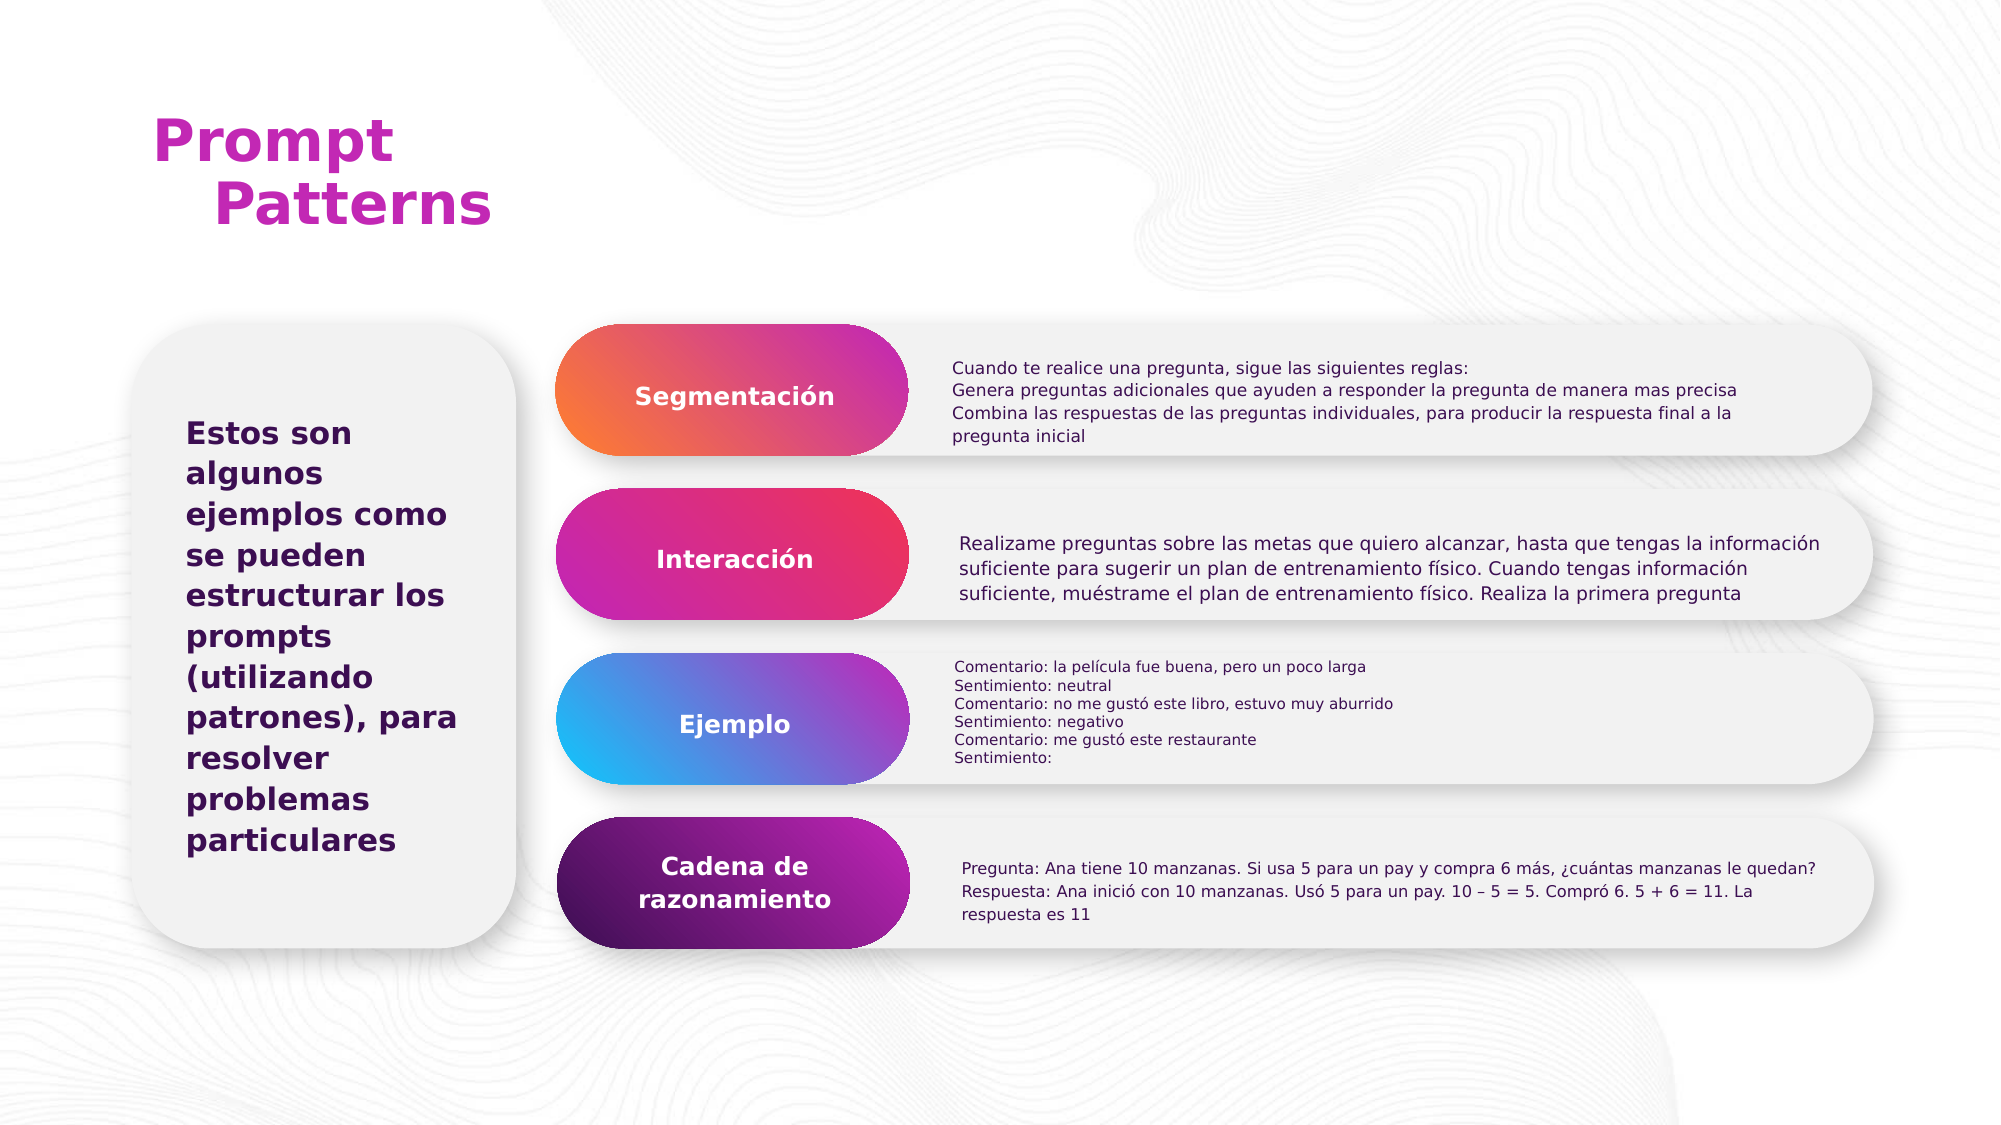

# Prompt Patterns

Cuando te realice una pregunta, sigue las siguientes reglas:
Genera preguntas adicionales que ayuden a responder la pregunta de manera mas precisa
Combina las respuestas de las preguntas individuales, para producir la respuesta final a la pregunta inicial
Segmentación
Estos son algunos ejemplos como se pueden estructurar los prompts (utilizando patrones), para resolver problemas particulares

Interacción
Realizame preguntas sobre las metas que quiero alcanzar, hasta que tengas la información suficiente para sugerir un plan de entrenamiento físico. Cuando tengas información suficiente, muéstrame el plan de entrenamiento físico. Realiza la primera pregunta
Comentario: la película fue buena, pero un poco larga
Sentimiento: neutral
Comentario: no me gustó este libro, estuvo muy aburrido
Sentimiento: negativo
Comentario: me gustó este restaurante
Sentimiento:

Ejemplo
Cadena de razonamiento

Pregunta: Ana tiene 10 manzanas. Si usa 5 para un pay y compra 6 más, ¿cuántas manzanas le quedan?
Respuesta: Ana inició con 10 manzanas. Usó 5 para un pay. 10 – 5 = 5. Compró 6. 5 + 6 = 11. La respuesta es 11